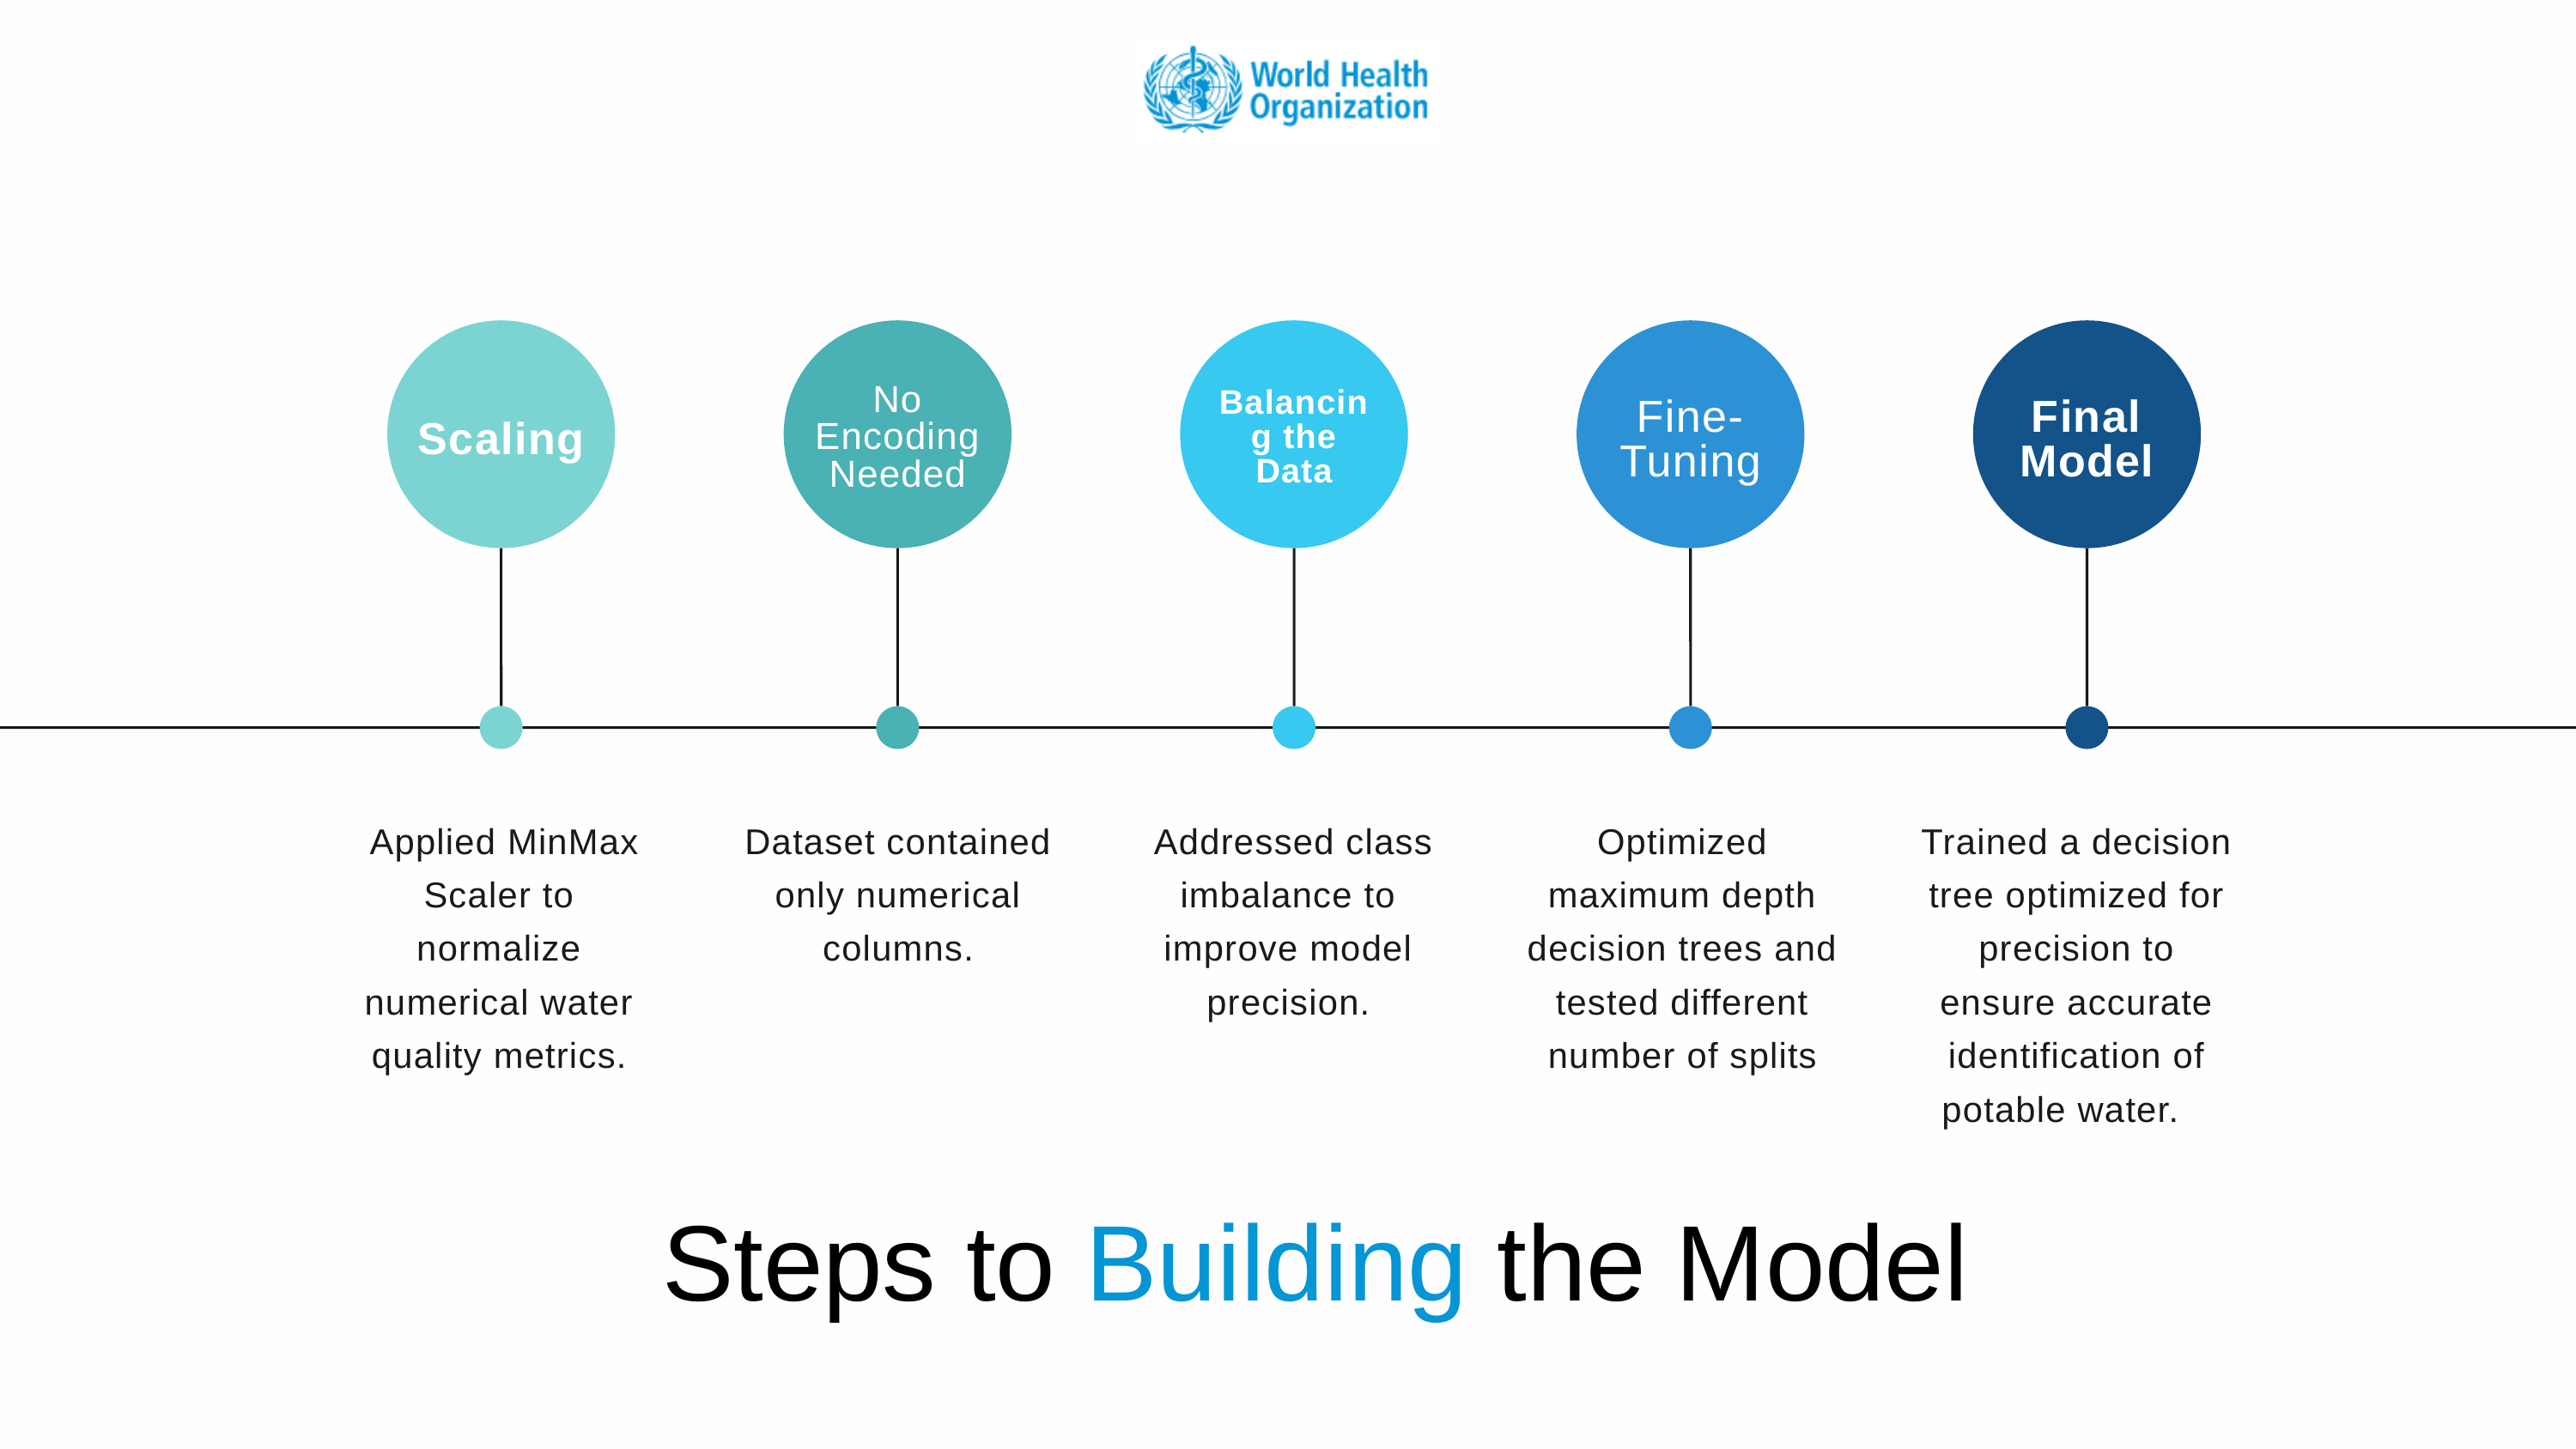

Scaling

No Encoding Needed

Balancing the Data

Fine-Tuning

Final Model

Dataset contained only numerical columns.
 Applied MinMax Scaler to normalize numerical water quality metrics.
 Addressed class imbalance to improve model precision.
Optimized maximum depth decision trees and tested different number of splits
Trained a decision tree optimized for precision to ensure accurate identification of potable water.
Steps to Building the Model